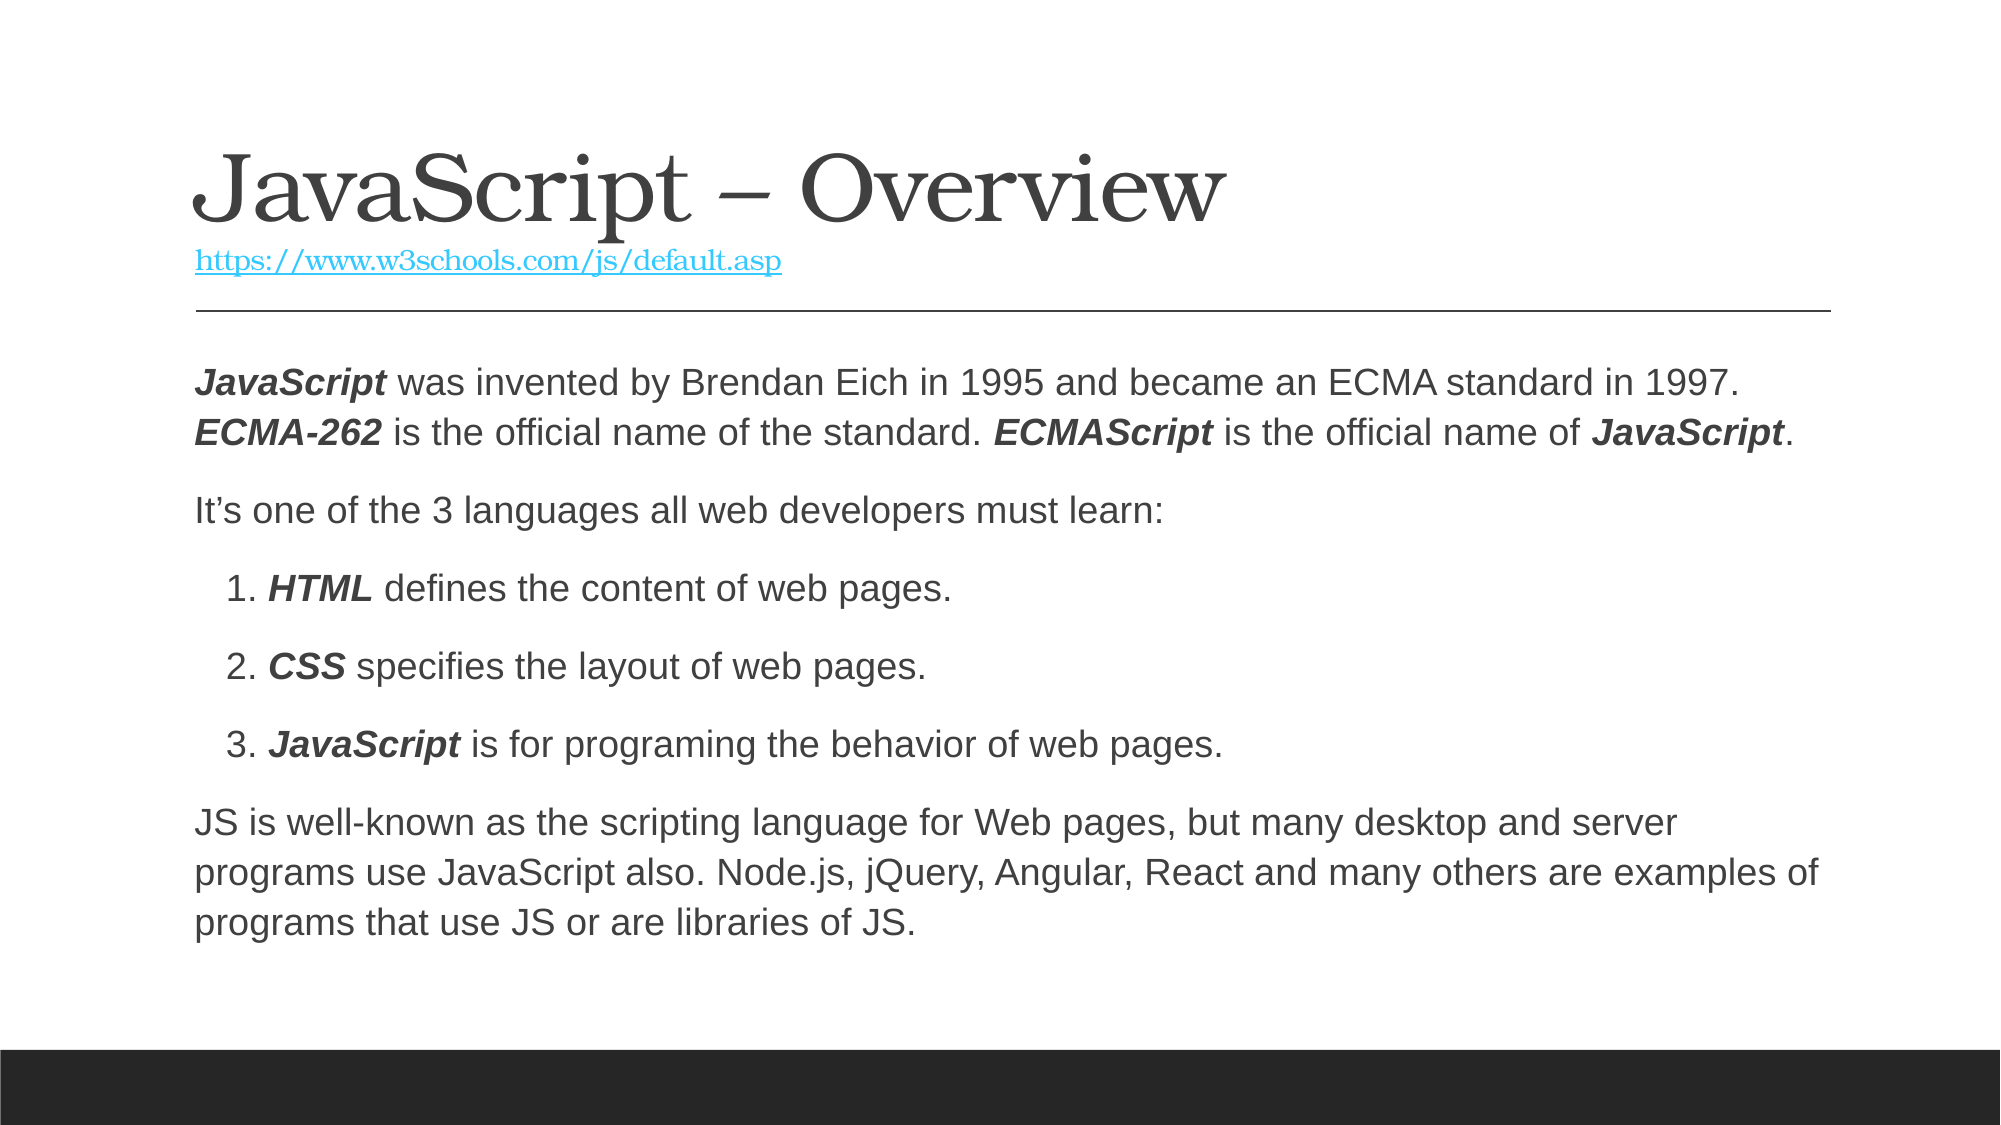

# JavaScript – Overview https://www.w3schools.com/js/default.asp
JavaScript was invented by Brendan Eich in 1995 and became an ECMA standard in 1997. ECMA-262 is the official name of the standard. ECMAScript is the official name of JavaScript.
It’s one of the 3 languages all web developers must learn:
   1. HTML defines the content of web pages.
   2. CSS specifies the layout of web pages.
   3. JavaScript is for programing the behavior of web pages.
JS is well-known as the scripting language for Web pages, but many desktop and server programs use JavaScript also. Node.js, jQuery, Angular, React and many others are examples of programs that use JS or are libraries of JS.